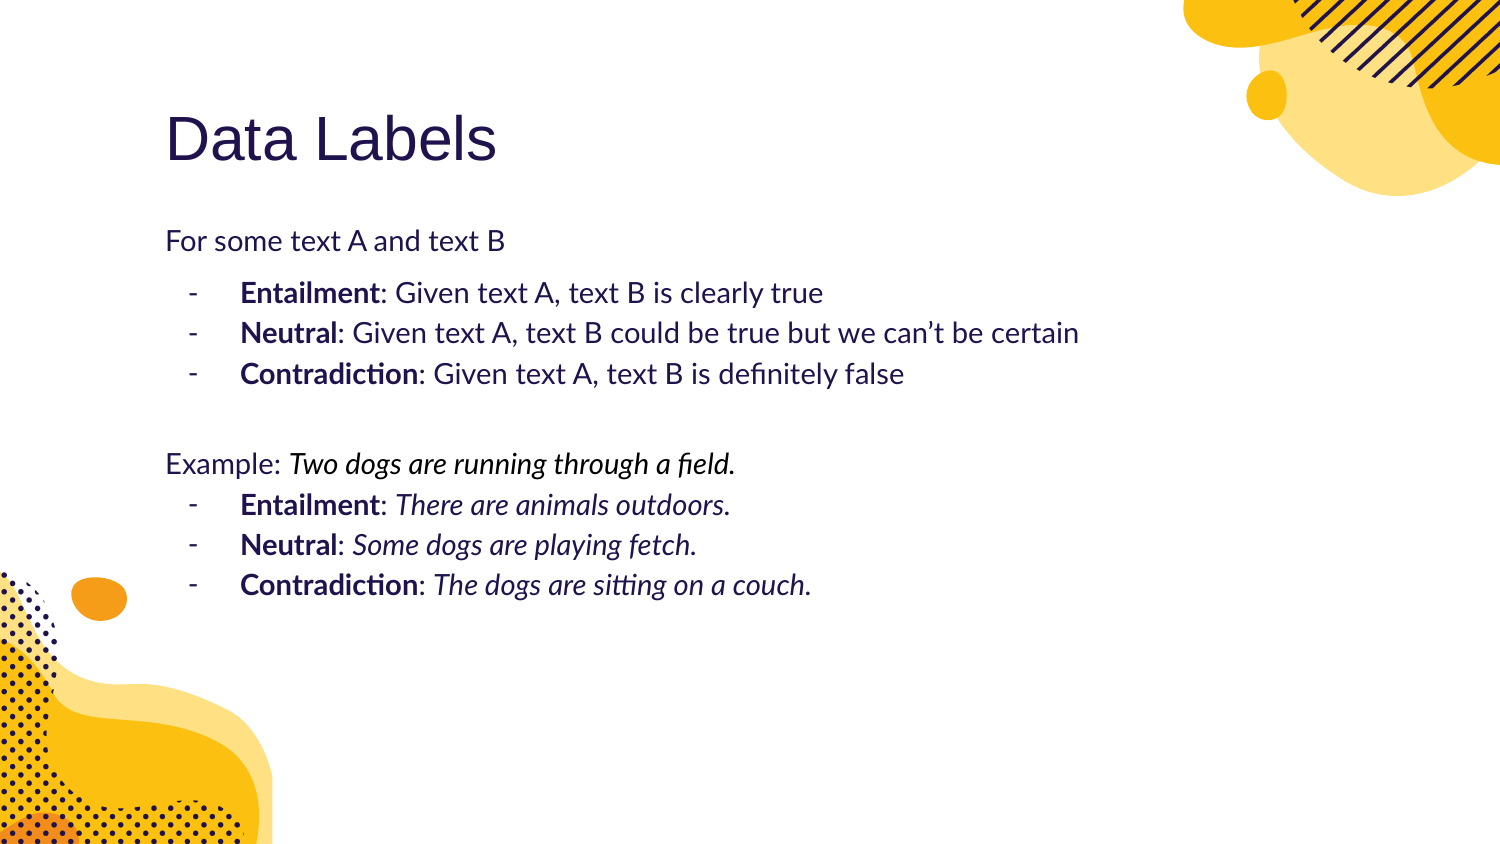

# Data Labels
For some text A and text B
Entailment: Given text A, text B is clearly true
Neutral: Given text A, text B could be true but we can’t be certain
Contradiction: Given text A, text B is definitely false

Example: Two dogs are running through a field.
Entailment: There are animals outdoors.
Neutral: Some dogs are playing fetch.
Contradiction: The dogs are sitting on a couch.